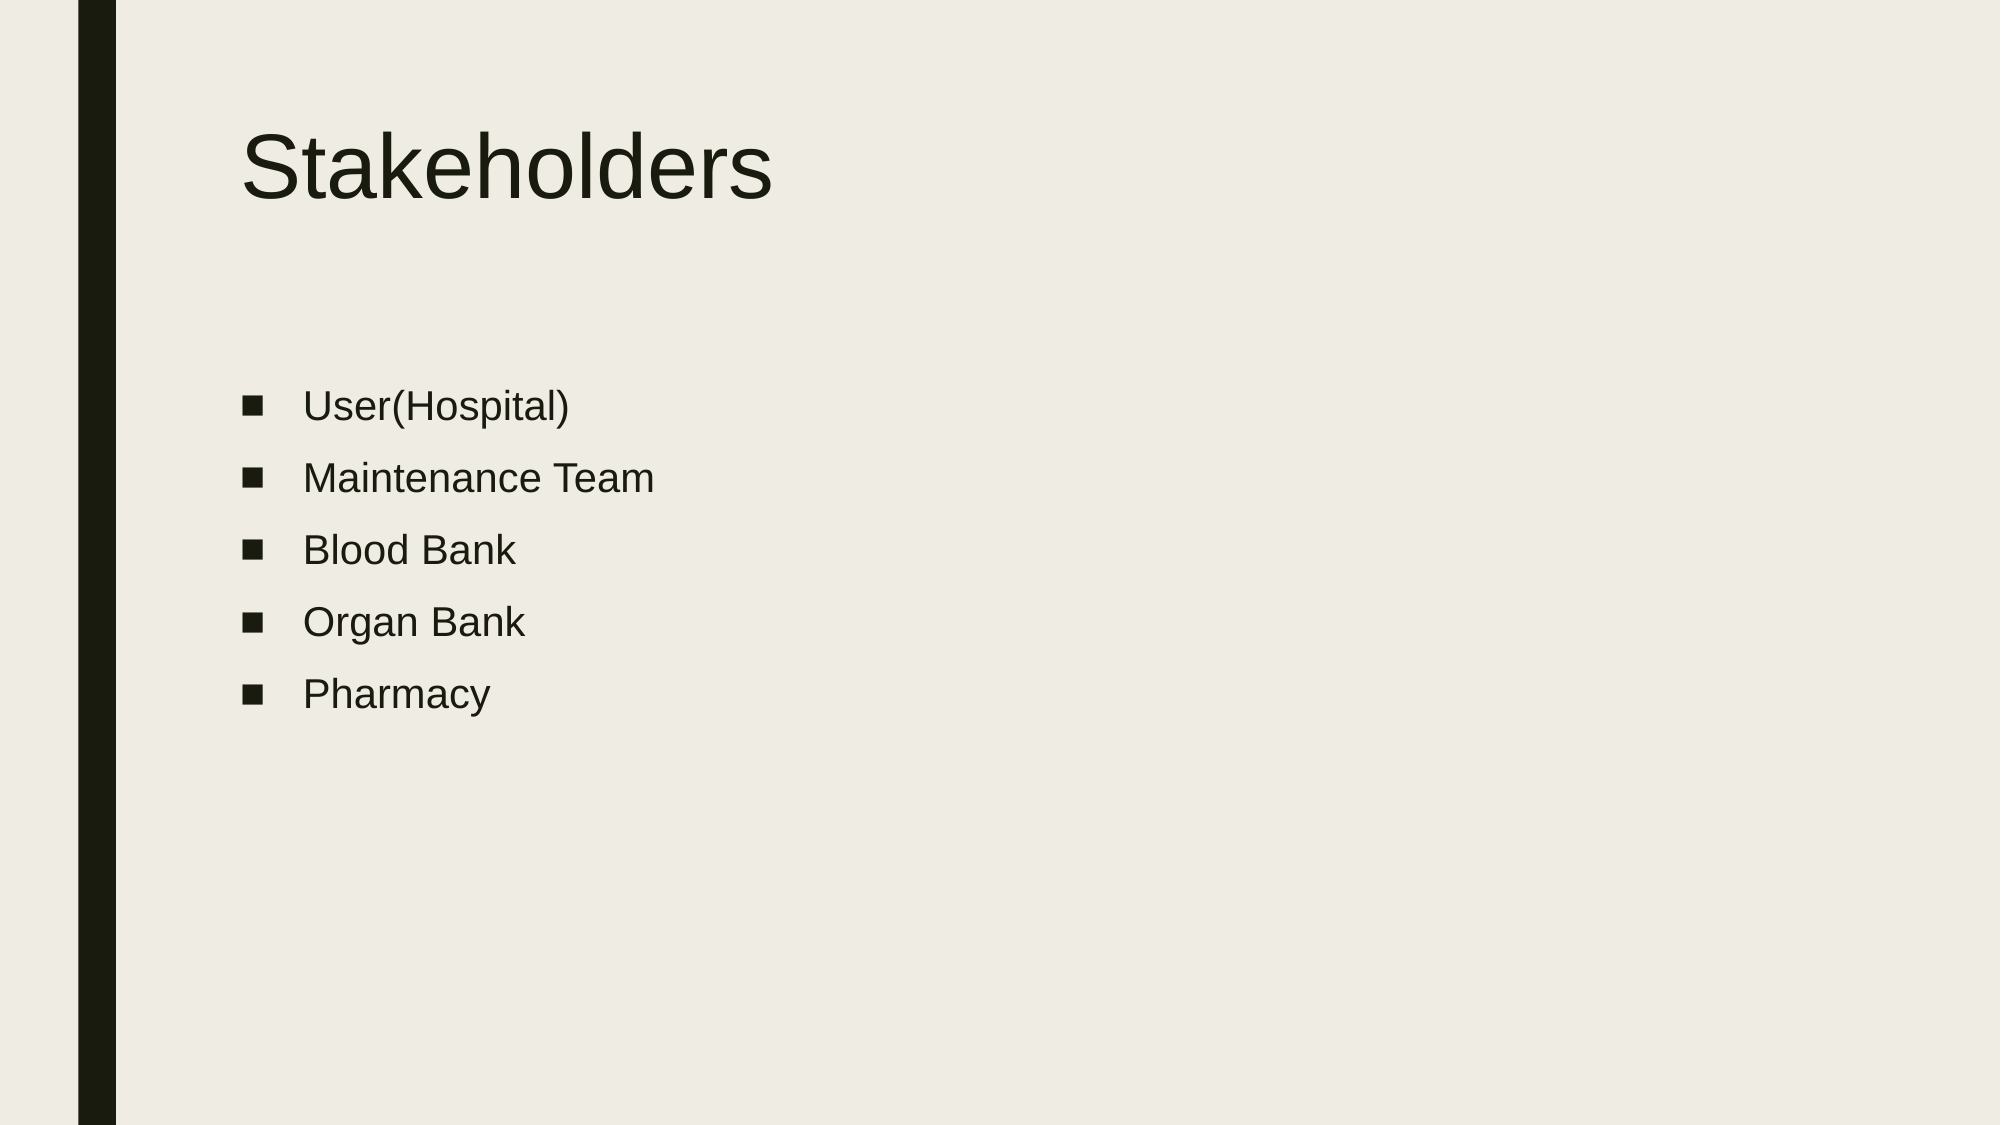

# Stakeholders
User(Hospital)
Maintenance Team
Blood Bank
Organ Bank
Pharmacy